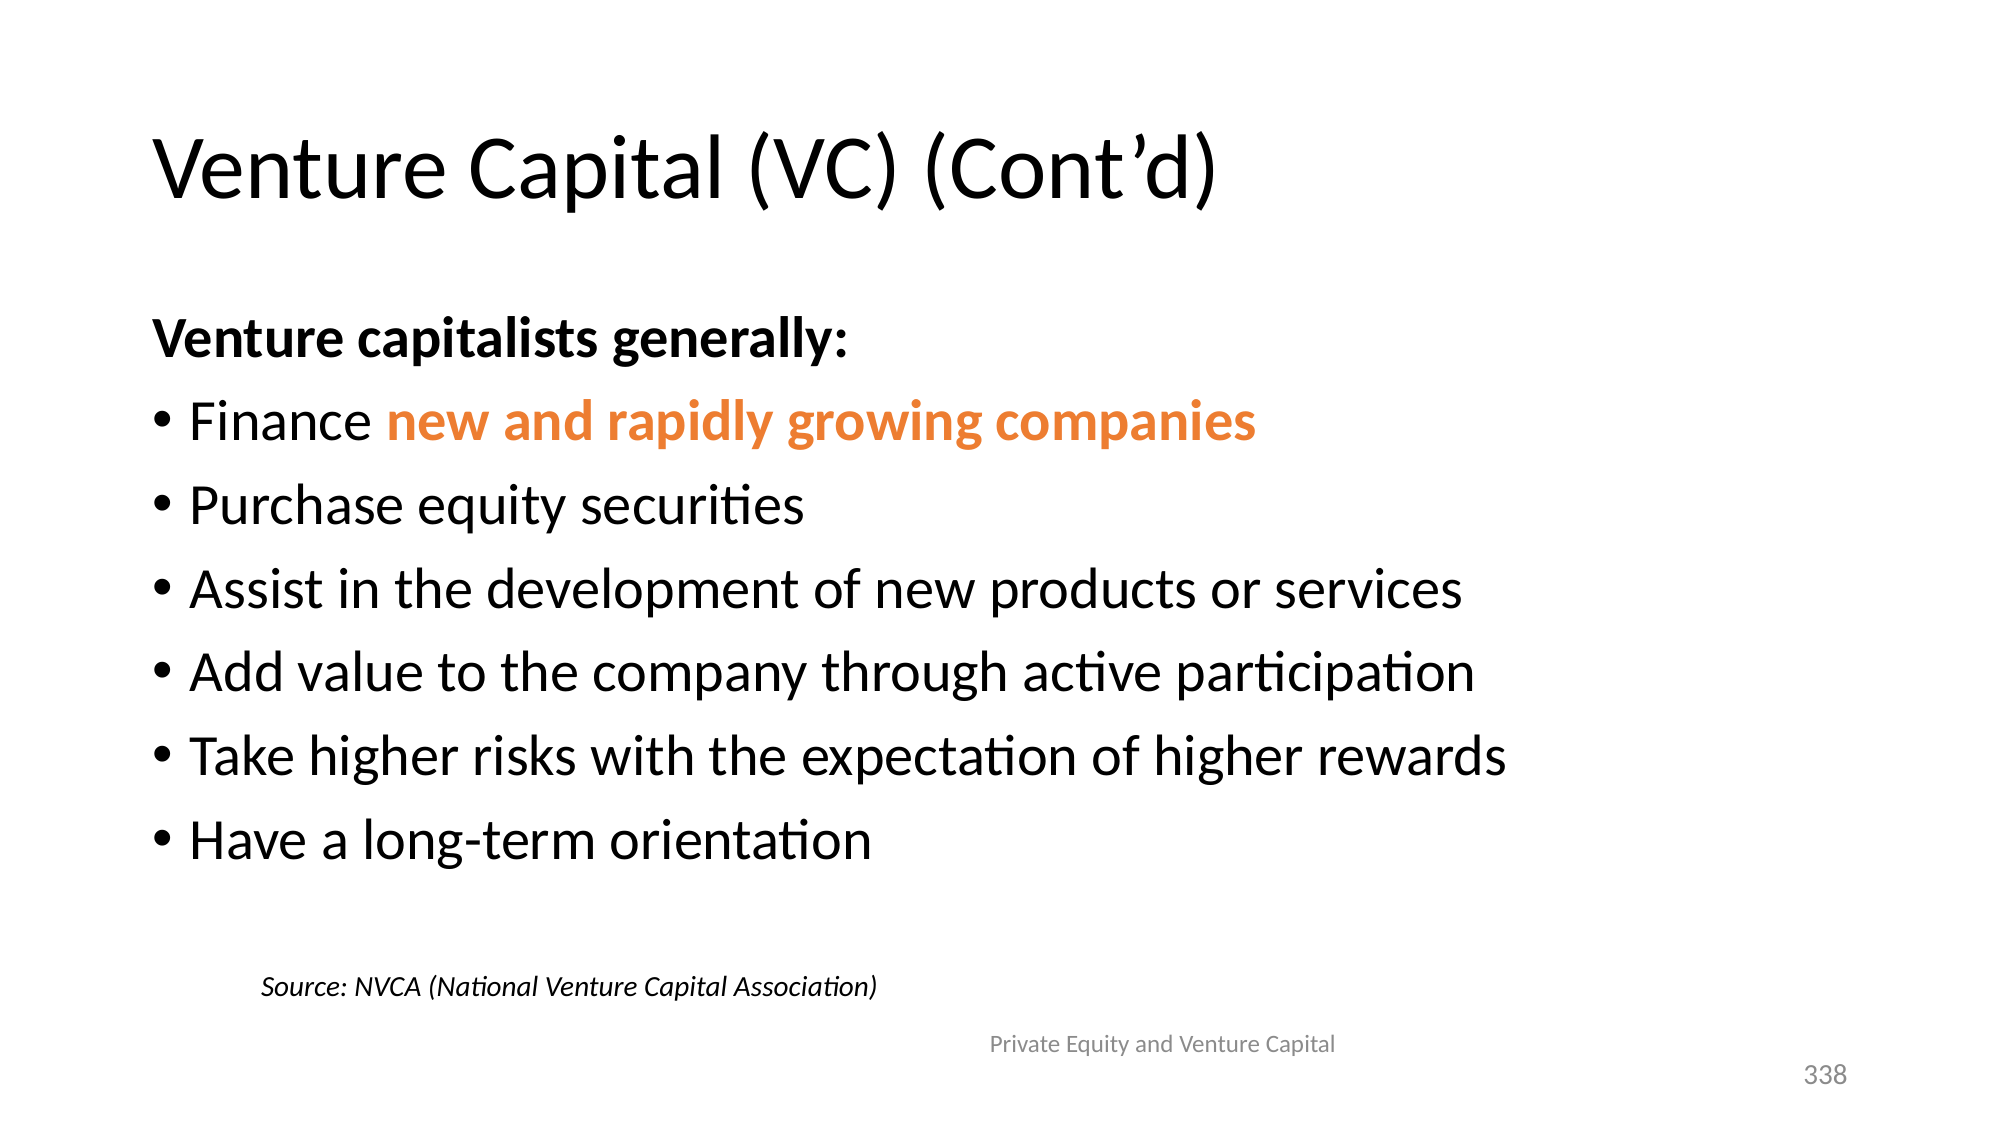

# Venture Capital (VC) (Cont’d)
Venture capitalists generally:
Finance new and rapidly growing companies
Purchase equity securities
Assist in the development of new products or services
Add value to the company through active participation
Take higher risks with the expectation of higher rewards
Have a long-term orientation
Source: NVCA (National Venture Capital Association)
Private Equity and Venture Capital
338